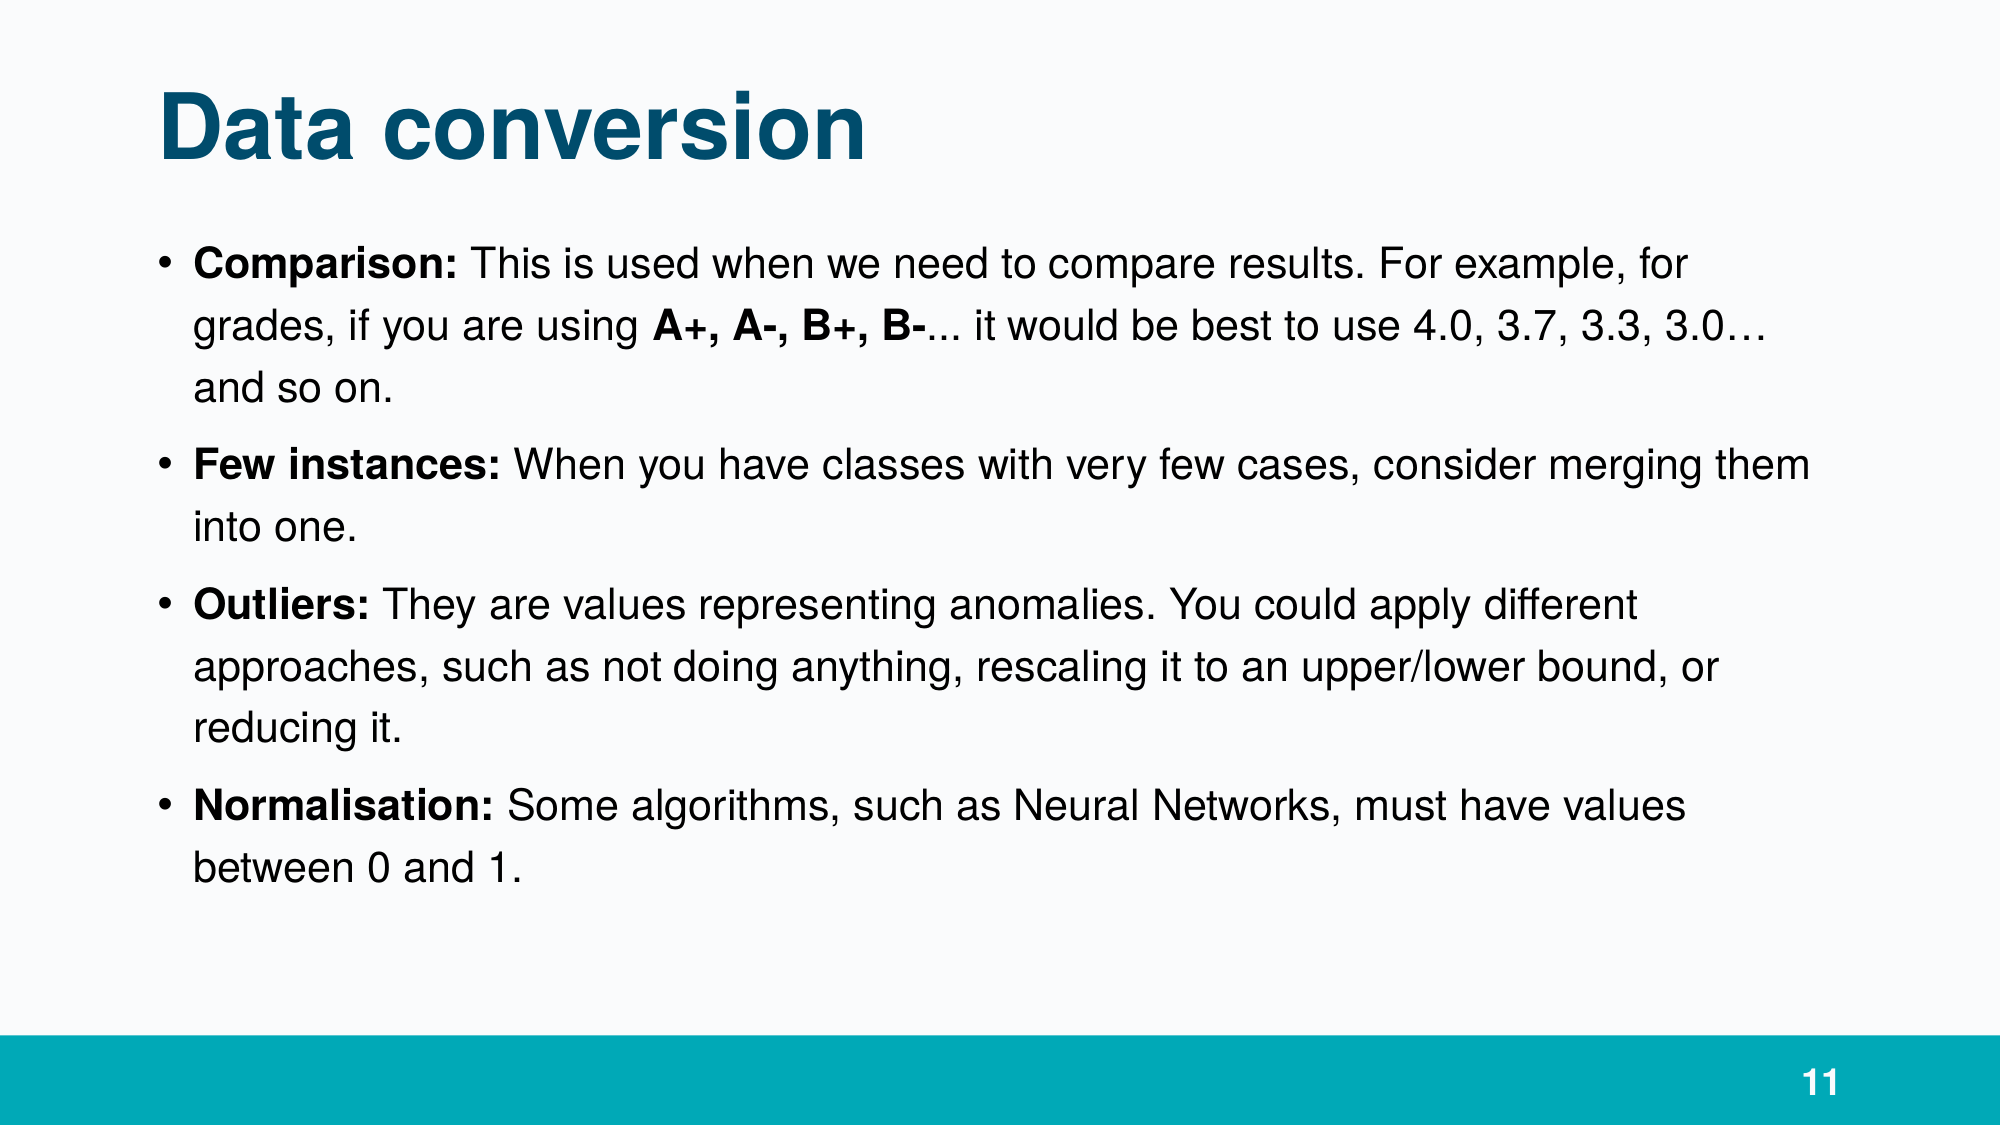

# Data conversion
Comparison: This is used when we need to compare results. For example, for grades, if you are using A+, A-, B+, B-... it would be best to use 4.0, 3.7, 3.3, 3.0… and so on.
Few instances: When you have classes with very few cases, consider merging them into one.
Outliers: They are values representing anomalies. You could apply different approaches, such as not doing anything, rescaling it to an upper/lower bound, or reducing it.
Normalisation: Some algorithms, such as Neural Networks, must have values between 0 and 1.
11